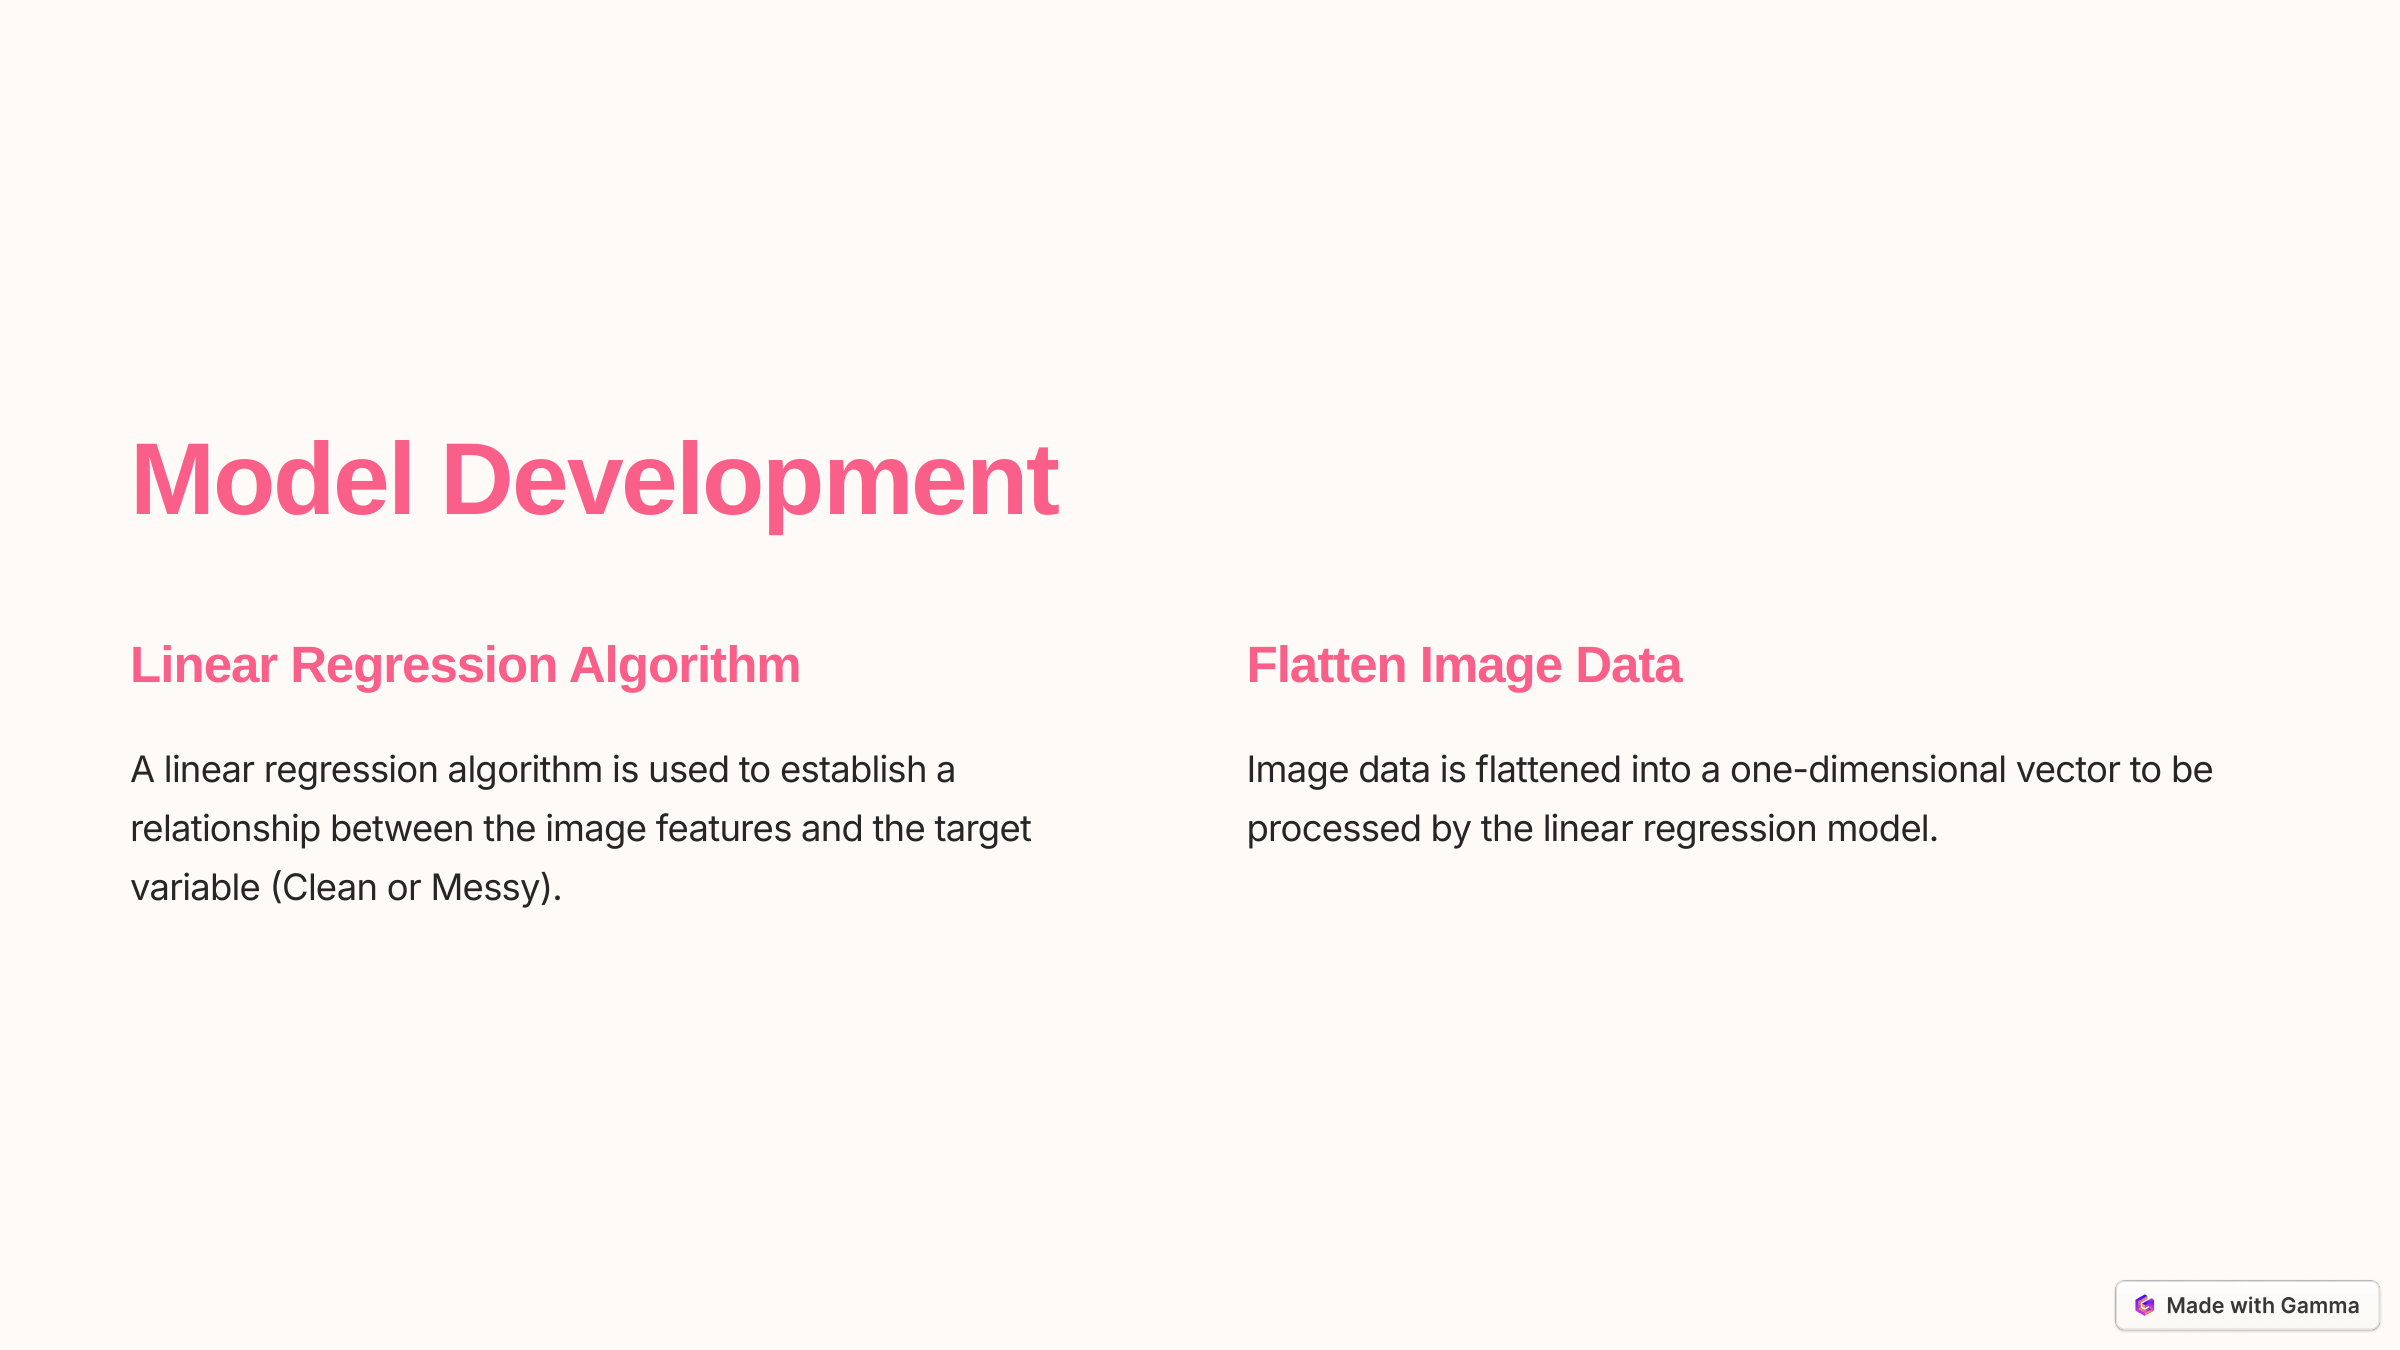

Model Development
Linear Regression Algorithm
Flatten Image Data
A linear regression algorithm is used to establish a relationship between the image features and the target variable (Clean or Messy).
Image data is flattened into a one-dimensional vector to be processed by the linear regression model.